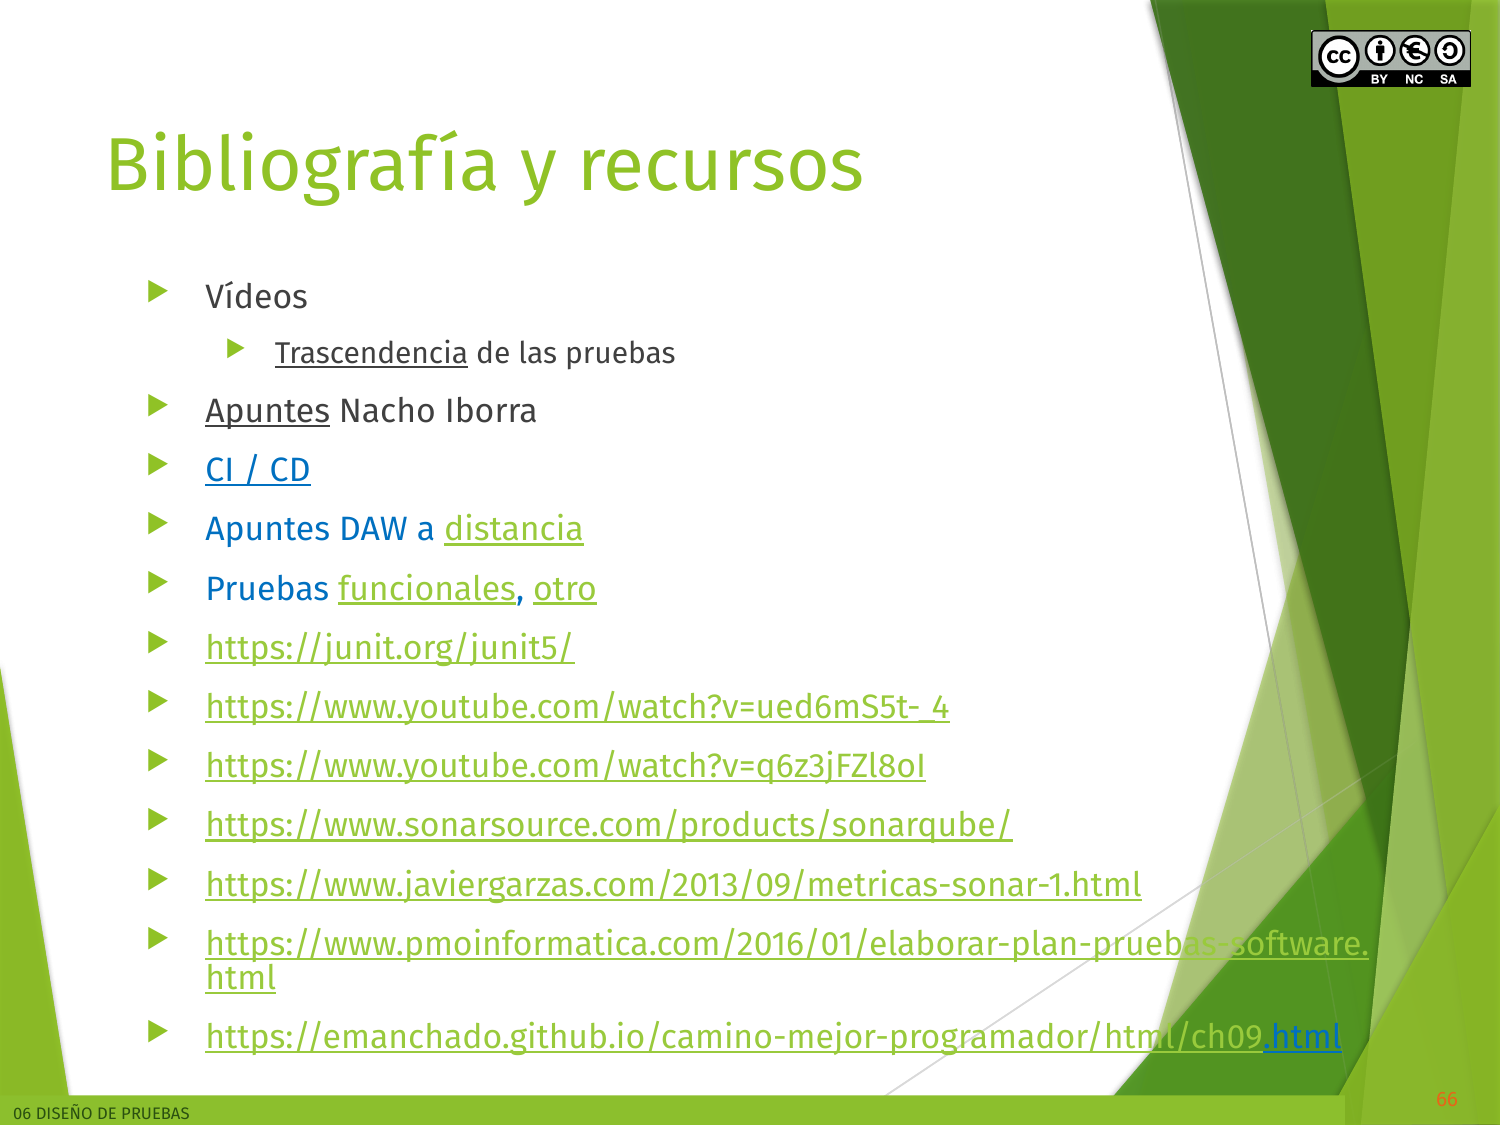

# Bibliografía y recursos
Vídeos
Trascendencia de las pruebas
Apuntes Nacho Iborra
CI / CD
Apuntes DAW a distancia
Pruebas funcionales, otro
https://junit.org/junit5/
https://www.youtube.com/watch?v=ued6mS5t-_4
https://www.youtube.com/watch?v=q6z3jFZl8oI
https://www.sonarsource.com/products/sonarqube/
https://www.javiergarzas.com/2013/09/metricas-sonar-1.html
https://www.pmoinformatica.com/2016/01/elaborar-plan-pruebas-software.html
https://emanchado.github.io/camino-mejor-programador/html/ch09.html